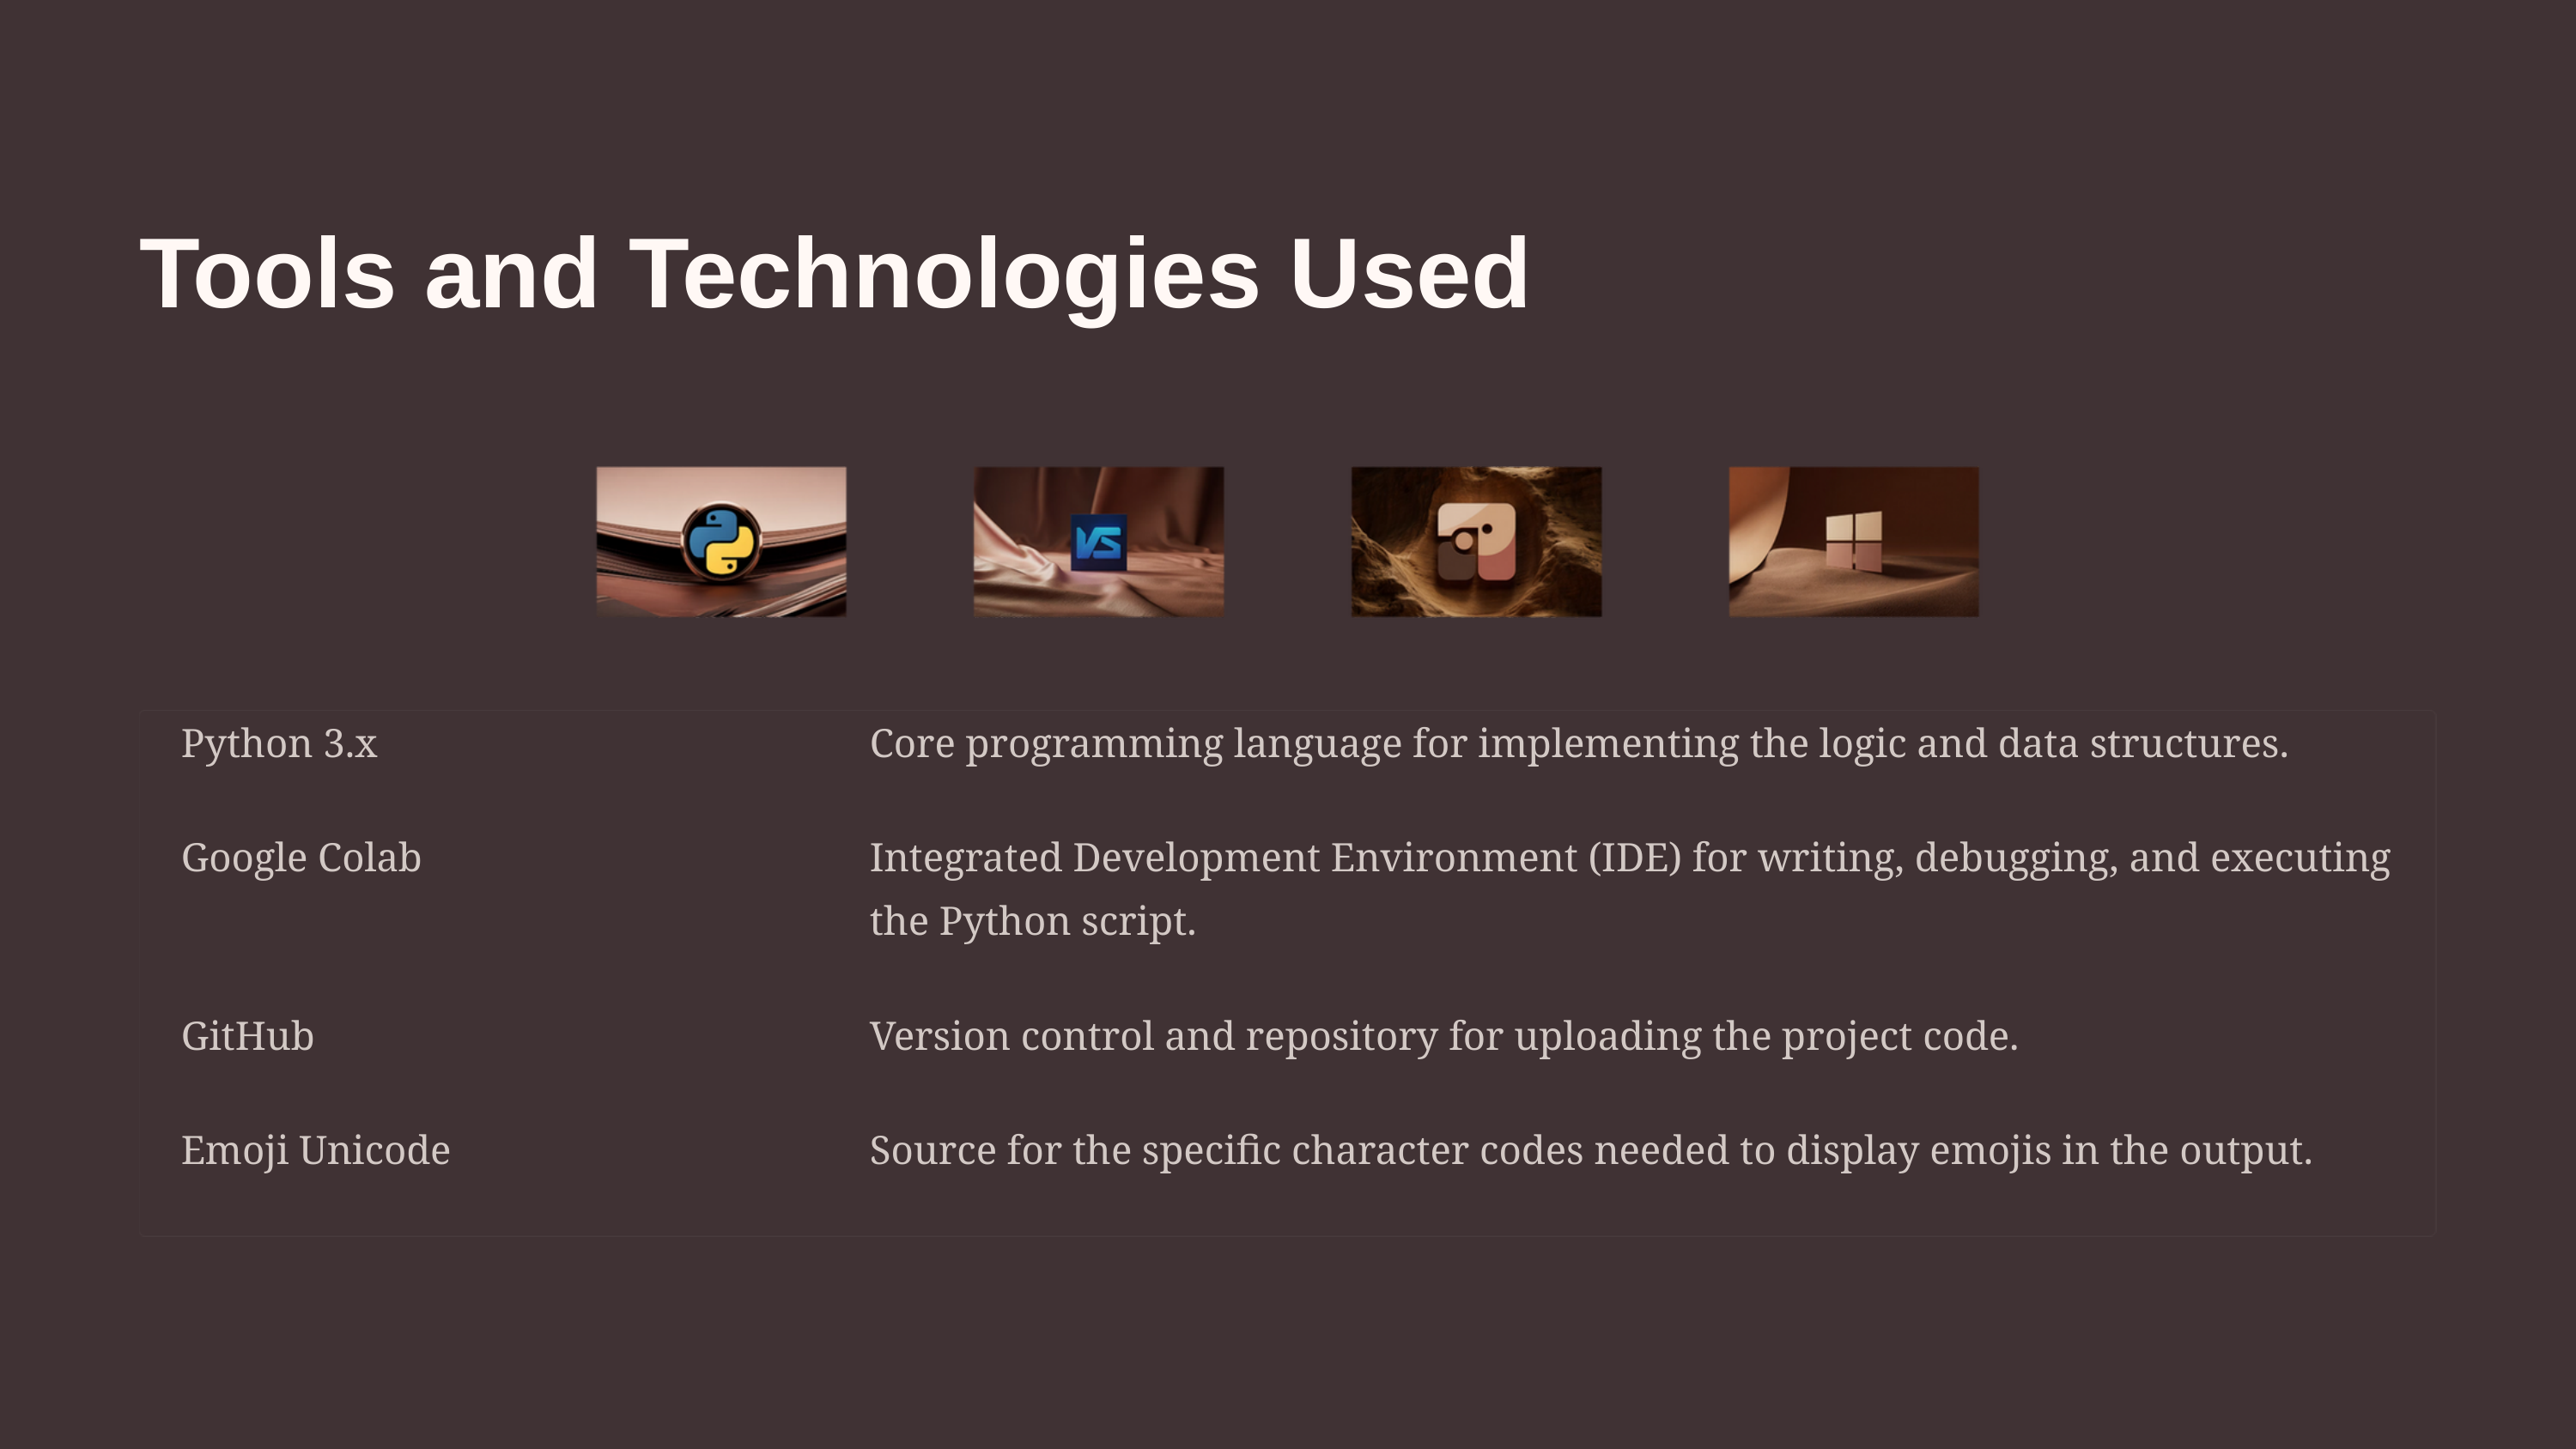

Tools and Technologies Used

Python 3.x
Core programming language for implementing the logic and data structures.

Google Colab
Integrated Development Environment (IDE) for writing, debugging, and executing the Python script.
GitHub
Version control and repository for uploading the project code.
Emoji Unicode
Source for the specific character codes needed to display emojis in the output.